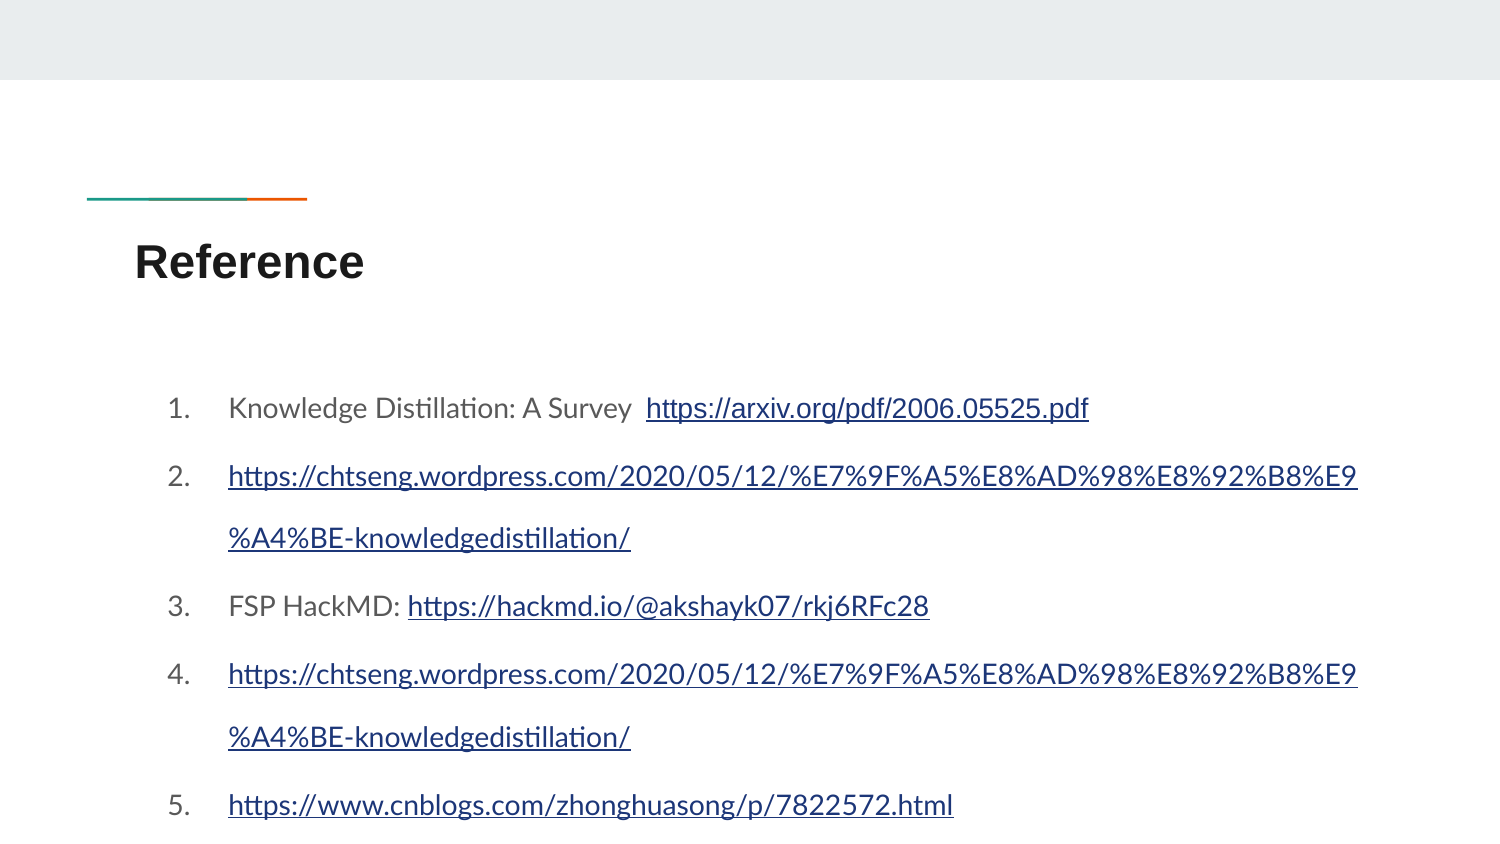

# Reference
Knowledge Distillation: A Survey  https://arxiv.org/pdf/2006.05525.pdf
https://chtseng.wordpress.com/2020/05/12/%E7%9F%A5%E8%AD%98%E8%92%B8%E9%A4%BE-knowledgedistillation/
FSP HackMD: https://hackmd.io/@akshayk07/rkj6RFc28
https://chtseng.wordpress.com/2020/05/12/%E7%9F%A5%E8%AD%98%E8%92%B8%E9%A4%BE-knowledgedistillation/
https://www.cnblogs.com/zhonghuasong/p/7822572.html